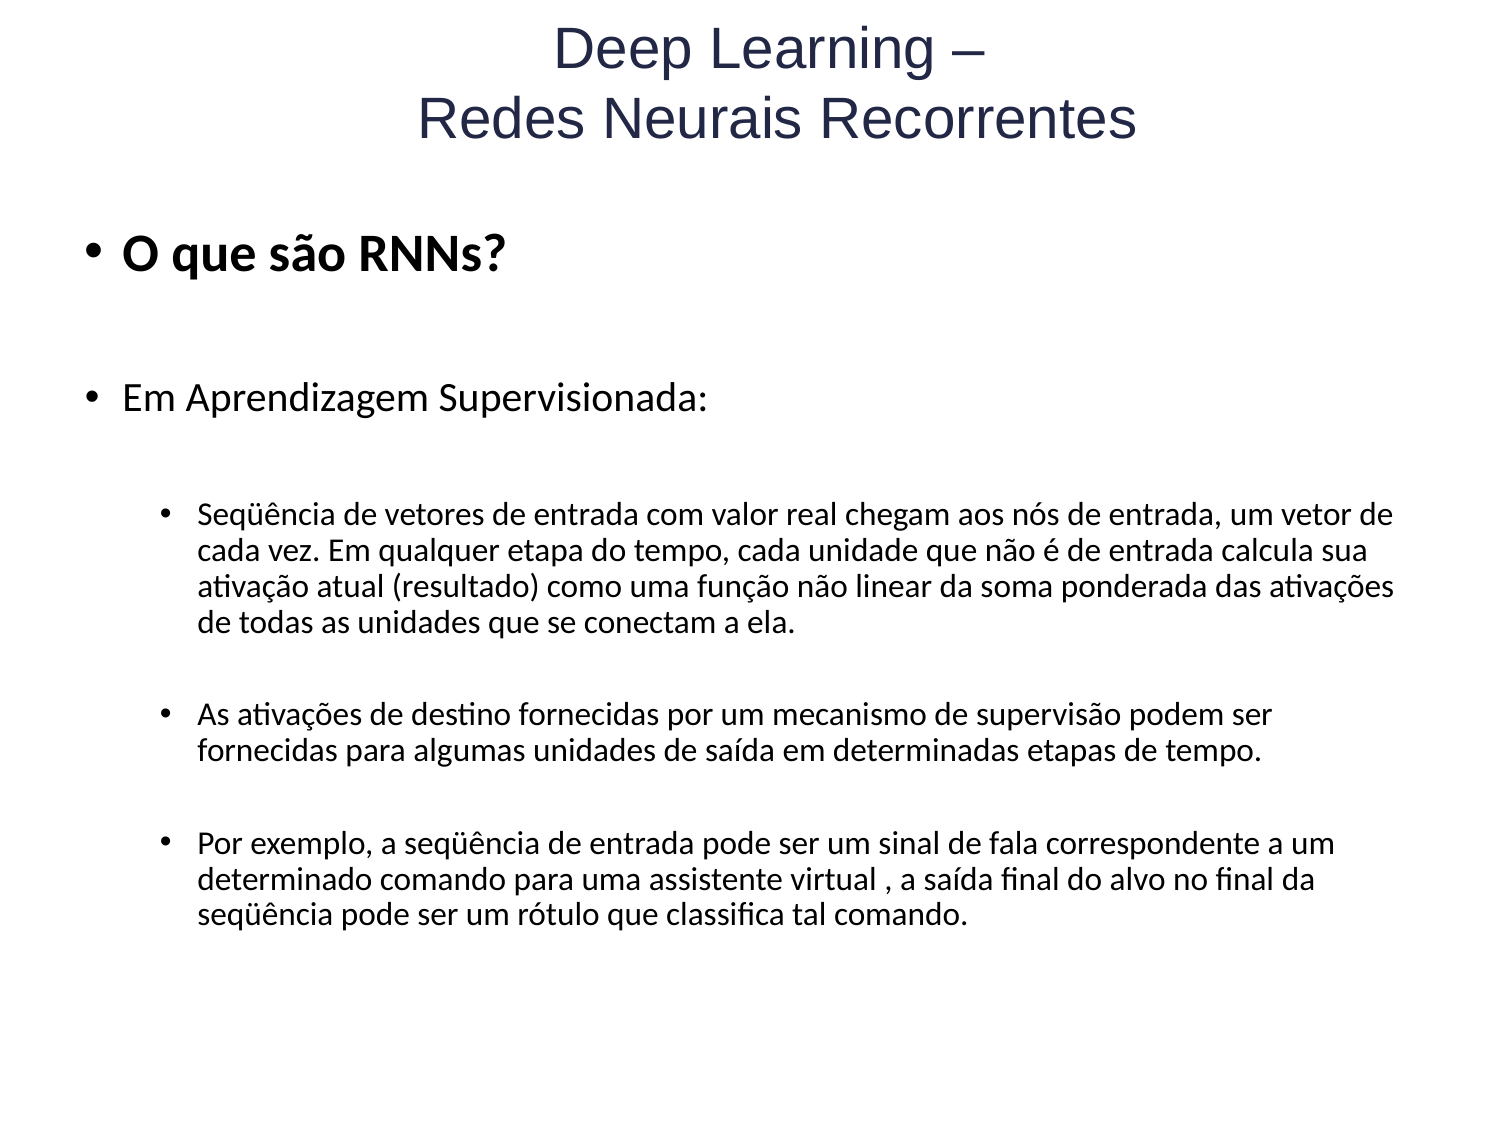

# Deep Learning – Redes Neurais Recorrentes
O que são RNNs?

Em Aprendizagem Supervisionada:

Seqüência de vetores de entrada com valor real chegam aos nós de entrada, um vetor de cada vez. Em qualquer etapa do tempo, cada unidade que não é de entrada calcula sua ativação atual (resultado) como uma função não linear da soma ponderada das ativações de todas as unidades que se conectam a ela.

As ativações de destino fornecidas por um mecanismo de supervisão podem ser fornecidas para algumas unidades de saída em determinadas etapas de tempo.

Por exemplo, a seqüência de entrada pode ser um sinal de fala correspondente a um determinado comando para uma assistente virtual , a saída final do alvo no final da seqüência pode ser um rótulo que classifica tal comando.